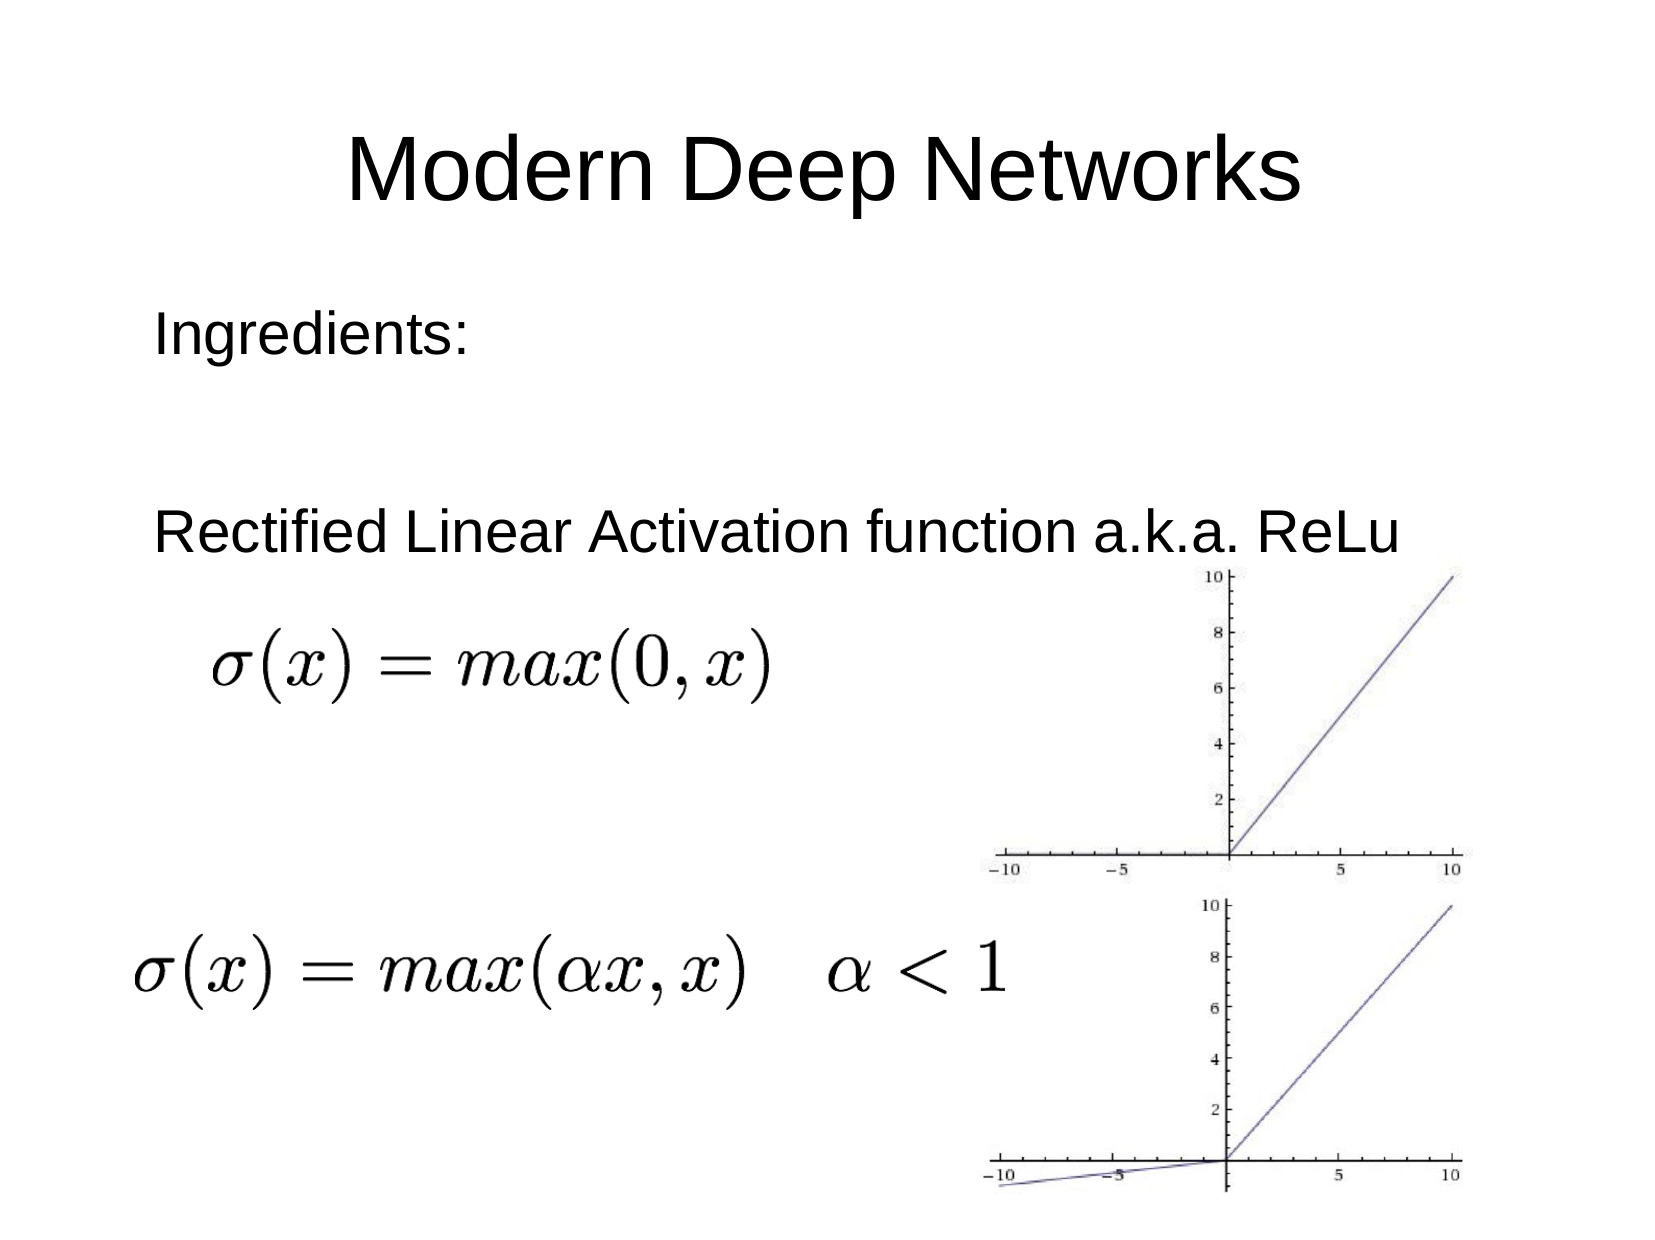

# Modern Deep Networks
Ingredients:

Rectified Linear Activation function a.k.a. ReLu